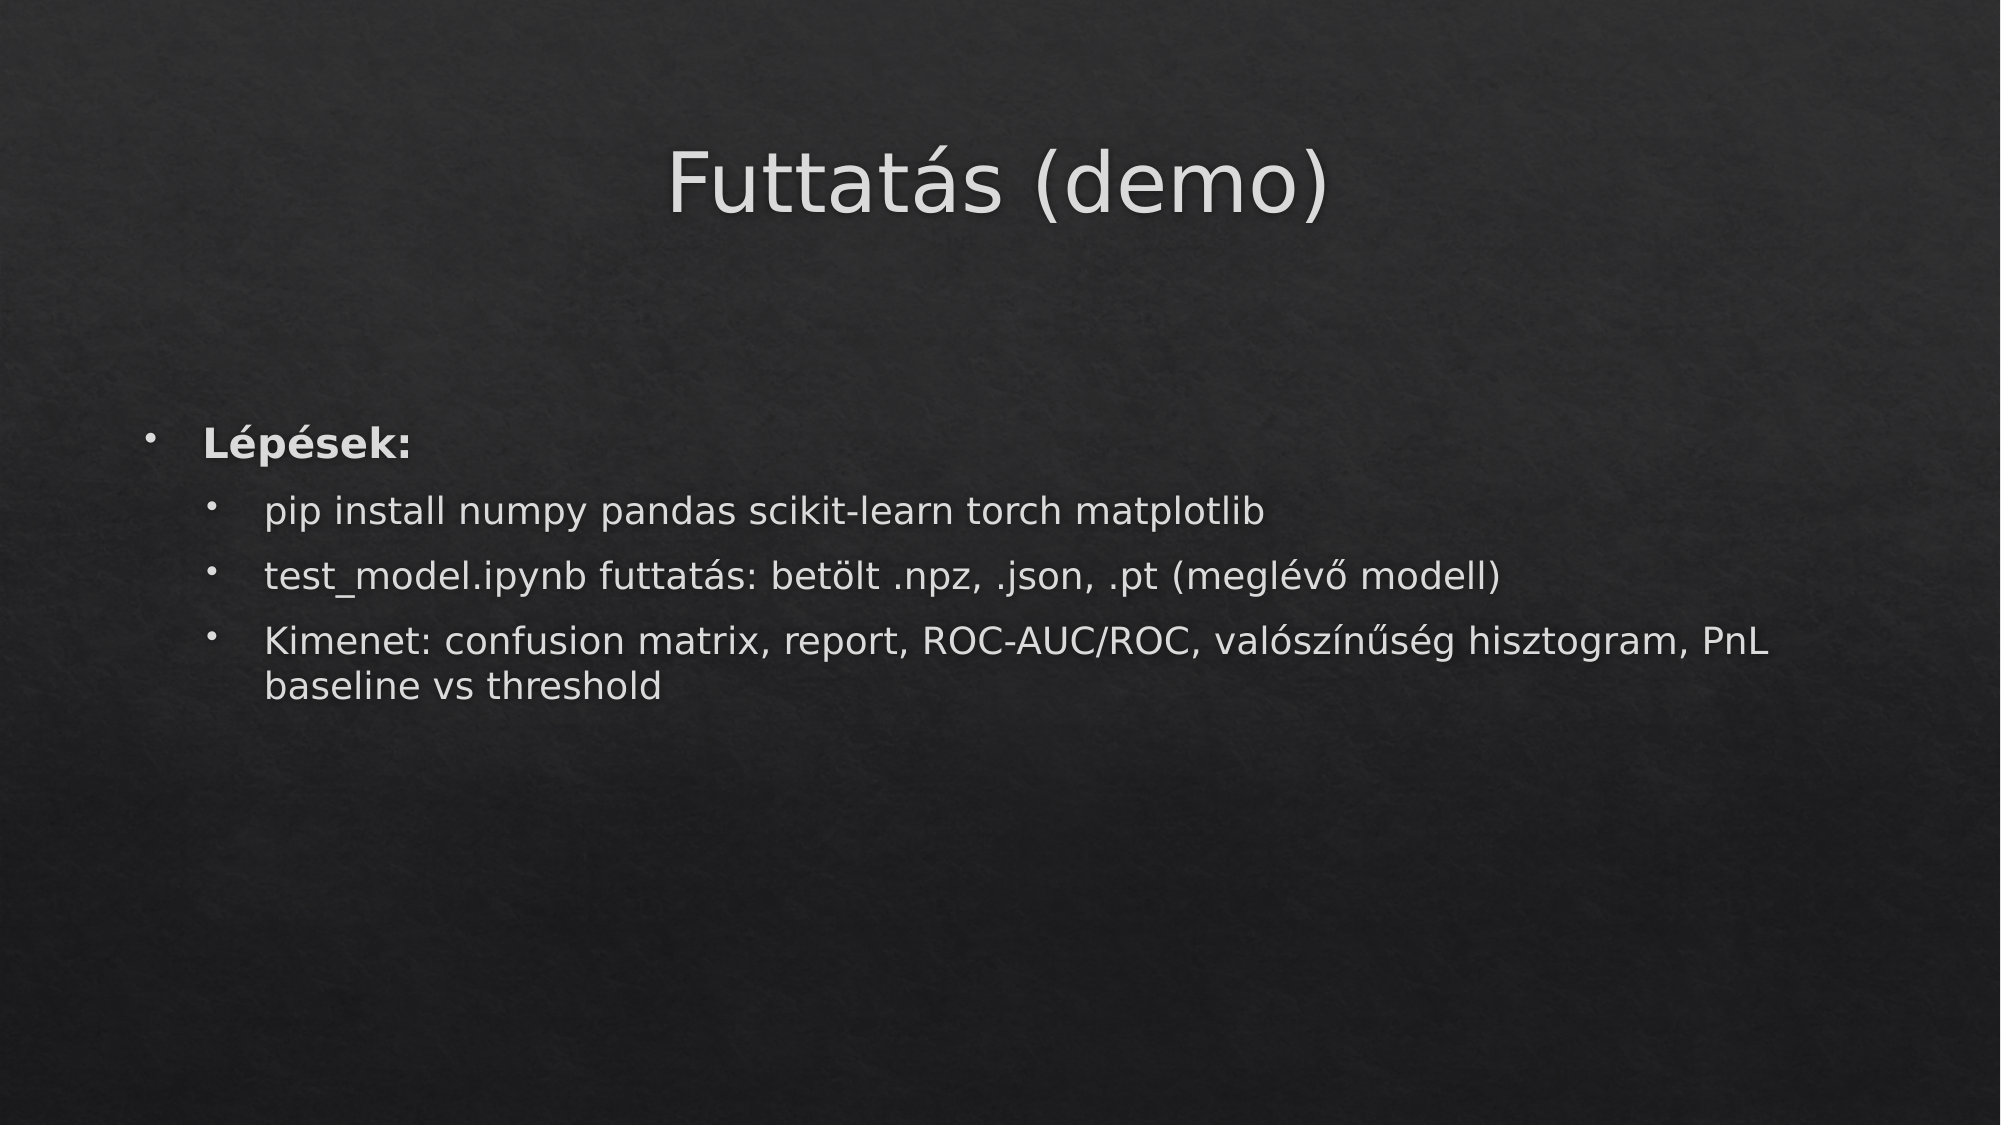

# Futtatás (demo)
Lépések:
pip install numpy pandas scikit-learn torch matplotlib
test_model.ipynb futtatás: betölt .npz, .json, .pt (meglévő modell)
Kimenet: confusion matrix, report, ROC-AUC/ROC, valószínűség hisztogram, PnL baseline vs threshold